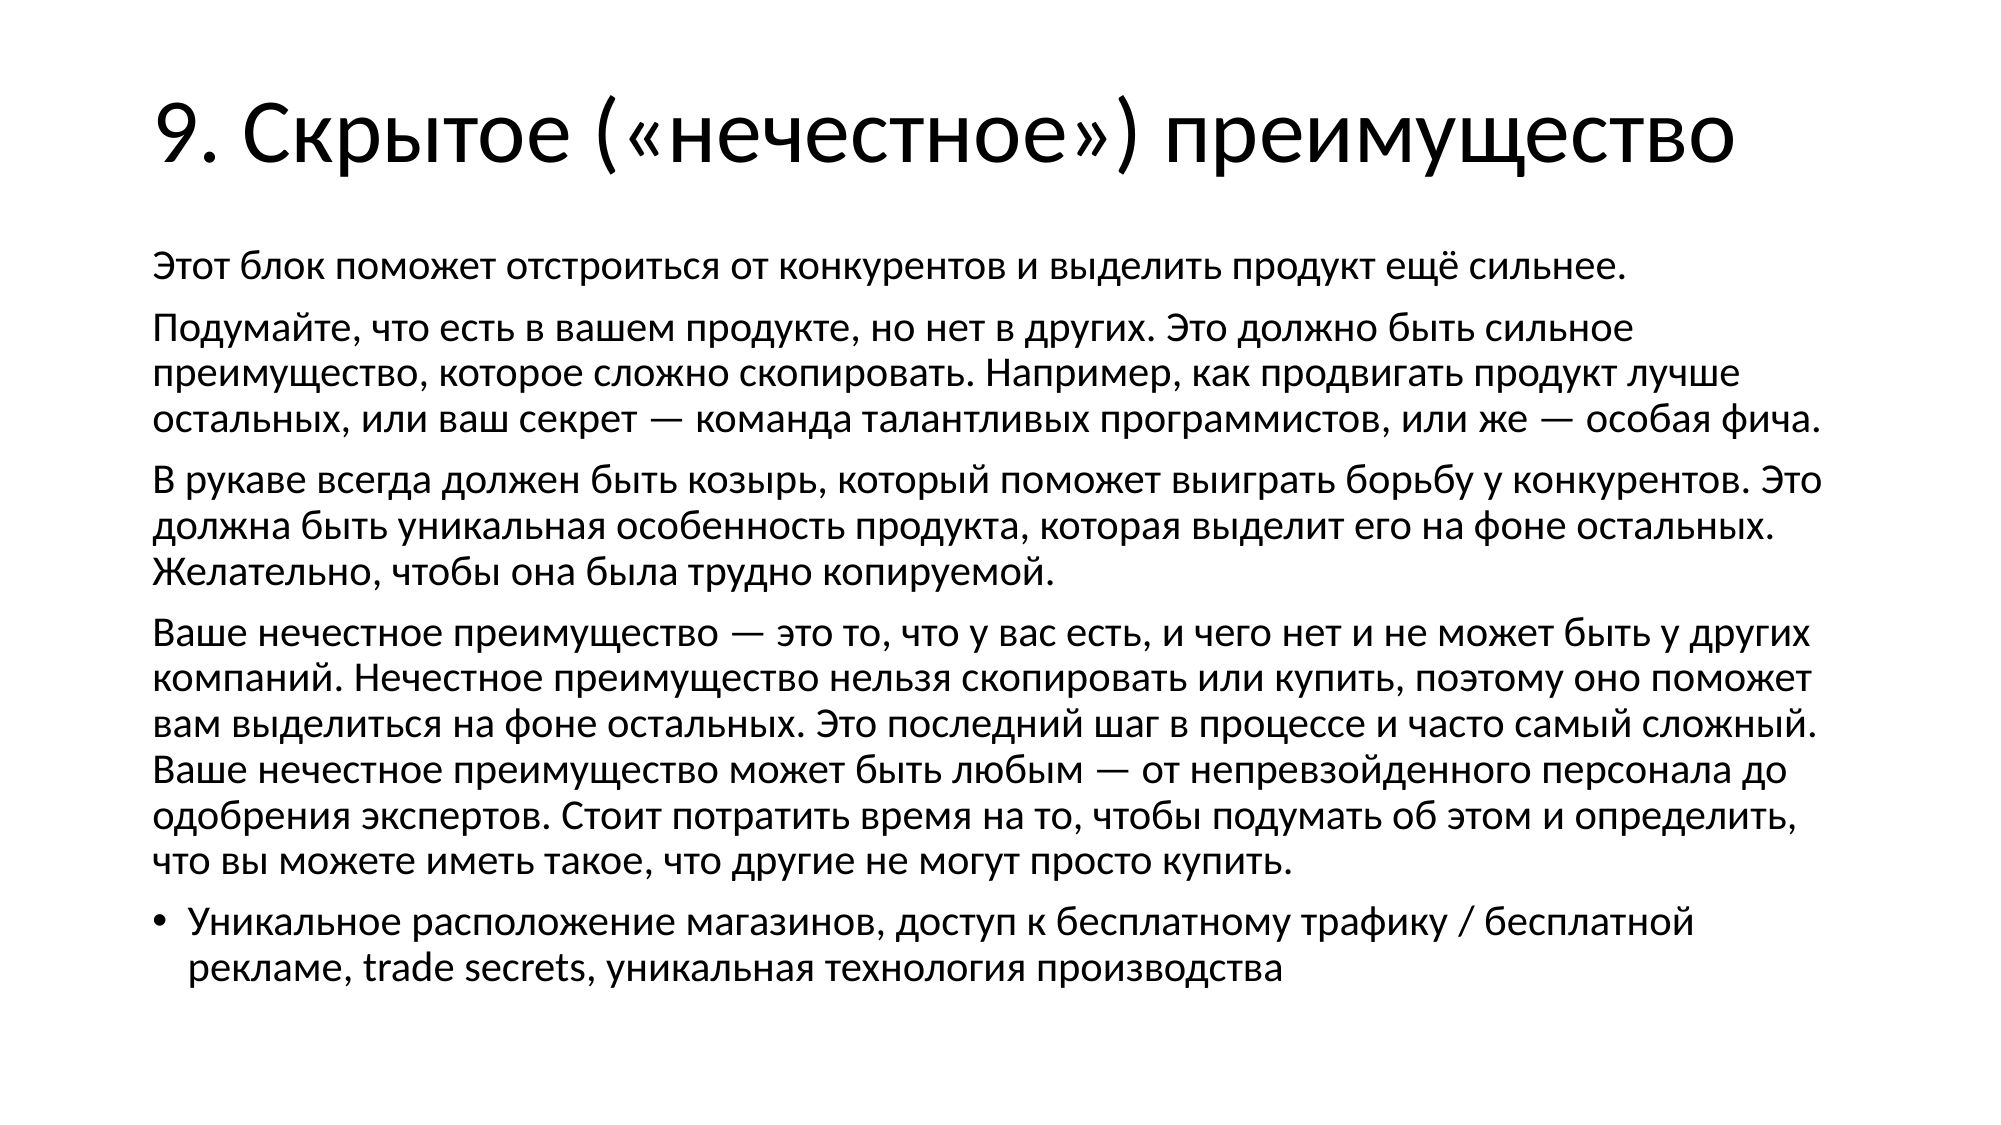

# 9. Скрытое («нечестное») преимущество
Этот блок поможет отстроиться от конкурентов и выделить продукт ещё сильнее.
Подумайте, что есть в вашем продукте, но нет в других. Это должно быть сильное преимущество, которое сложно скопировать. Например, как продвигать продукт лучше остальных, или ваш секрет — команда талантливых программистов, или же — особая фича.
В рукаве всегда должен быть козырь, который поможет выиграть борьбу у конкурентов. Это должна быть уникальная особенность продукта, которая выделит его на фоне остальных. Желательно, чтобы она была трудно копируемой.
Ваше нечестное преимущество — это то, что у вас есть, и чего нет и не может быть у других компаний. Нечестное преимущество нельзя скопировать или купить, поэтому оно поможет вам выделиться на фоне остальных. Это последний шаг в процессе и часто самый сложный. Ваше нечестное преимущество может быть любым — от непревзойденного персонала до одобрения экспертов. Стоит потратить время на то, чтобы подумать об этом и определить, что вы можете иметь такое, что другие не могут просто купить.
Уникальное расположение магазинов, доступ к бесплатному трафику / бесплатной рекламе, trade secrets, уникальная технология производства